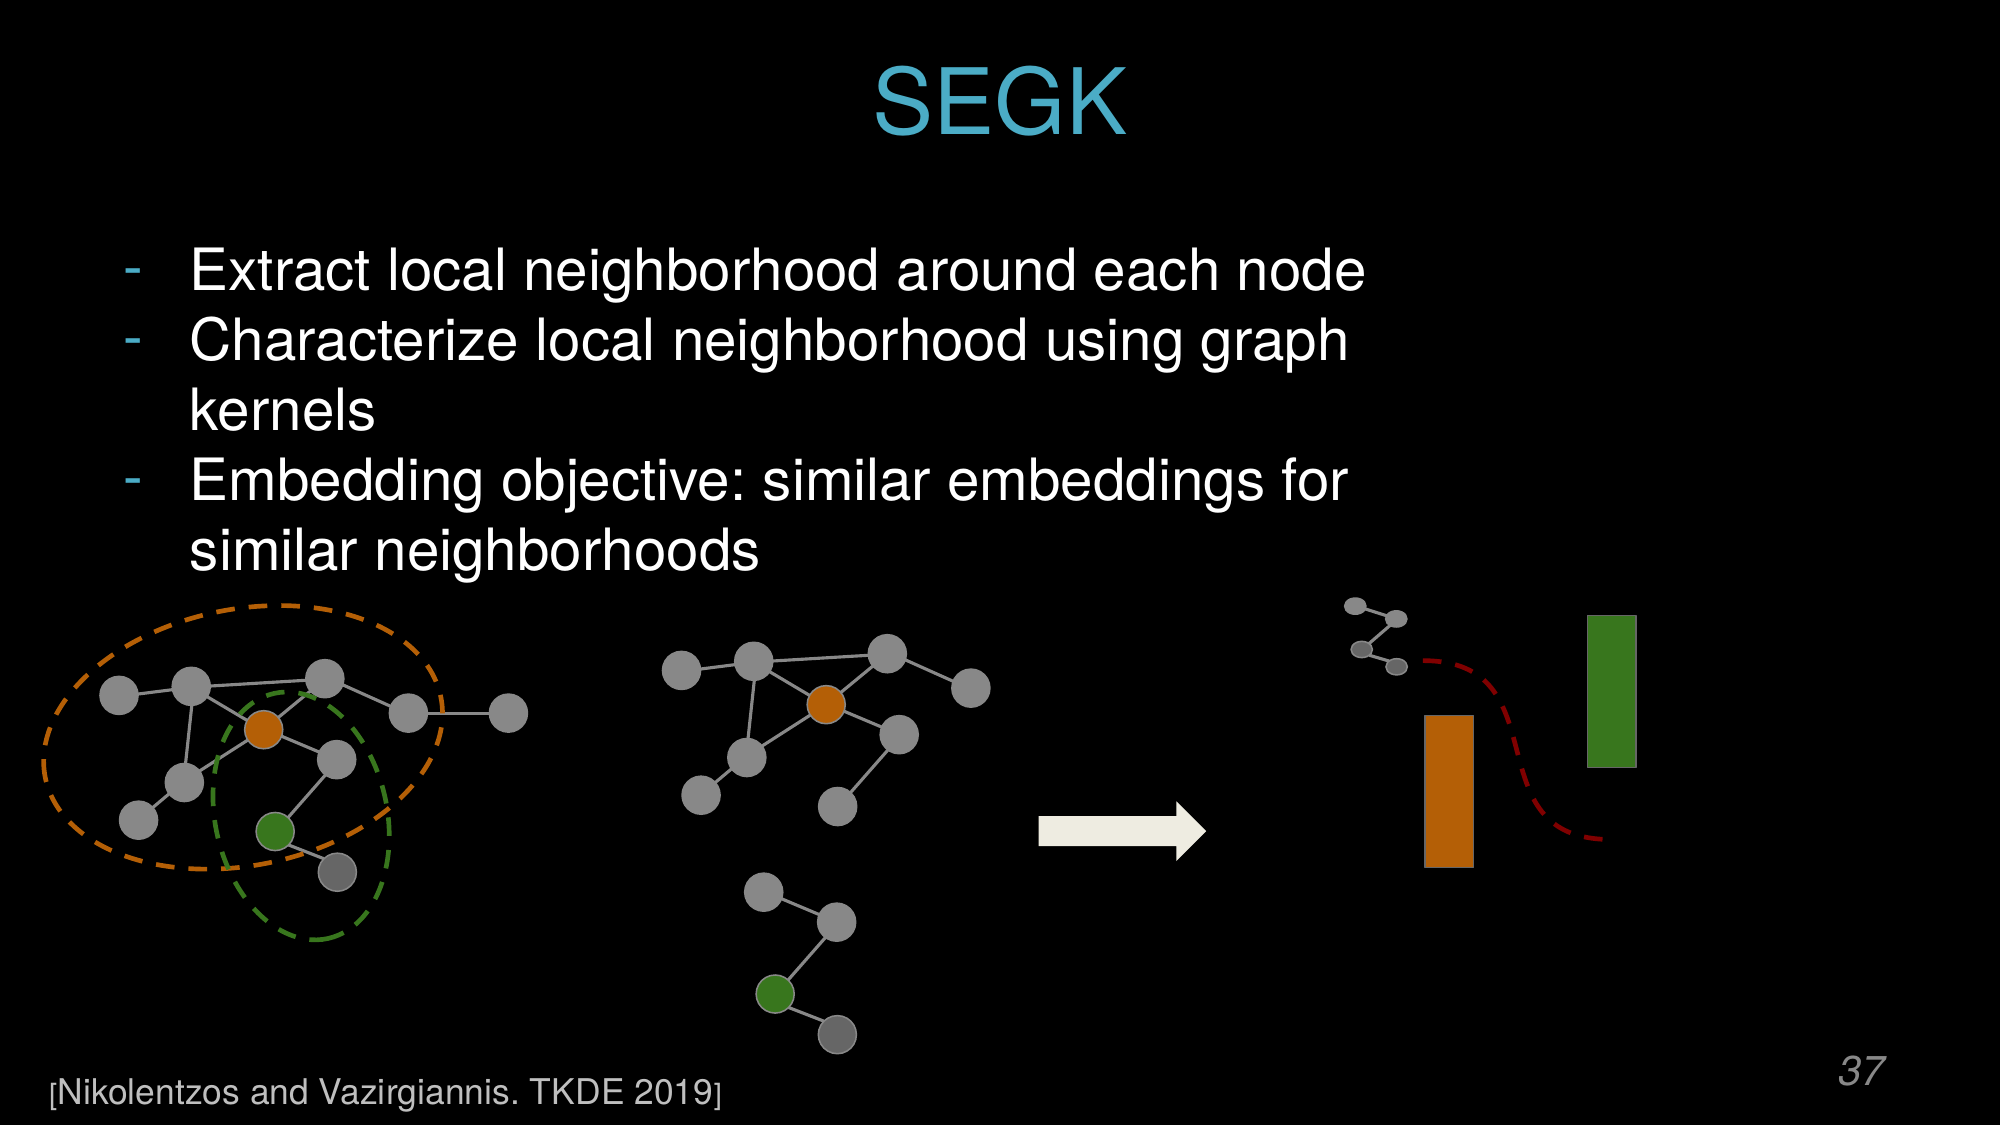

# SEGK
Extract local neighborhood around each node
Characterize local neighborhood using graph kernels
Embedding objective: similar embeddings for similar neighborhoods

37
[Nikolentzos and Vazirgiannis. TKDE 2019]